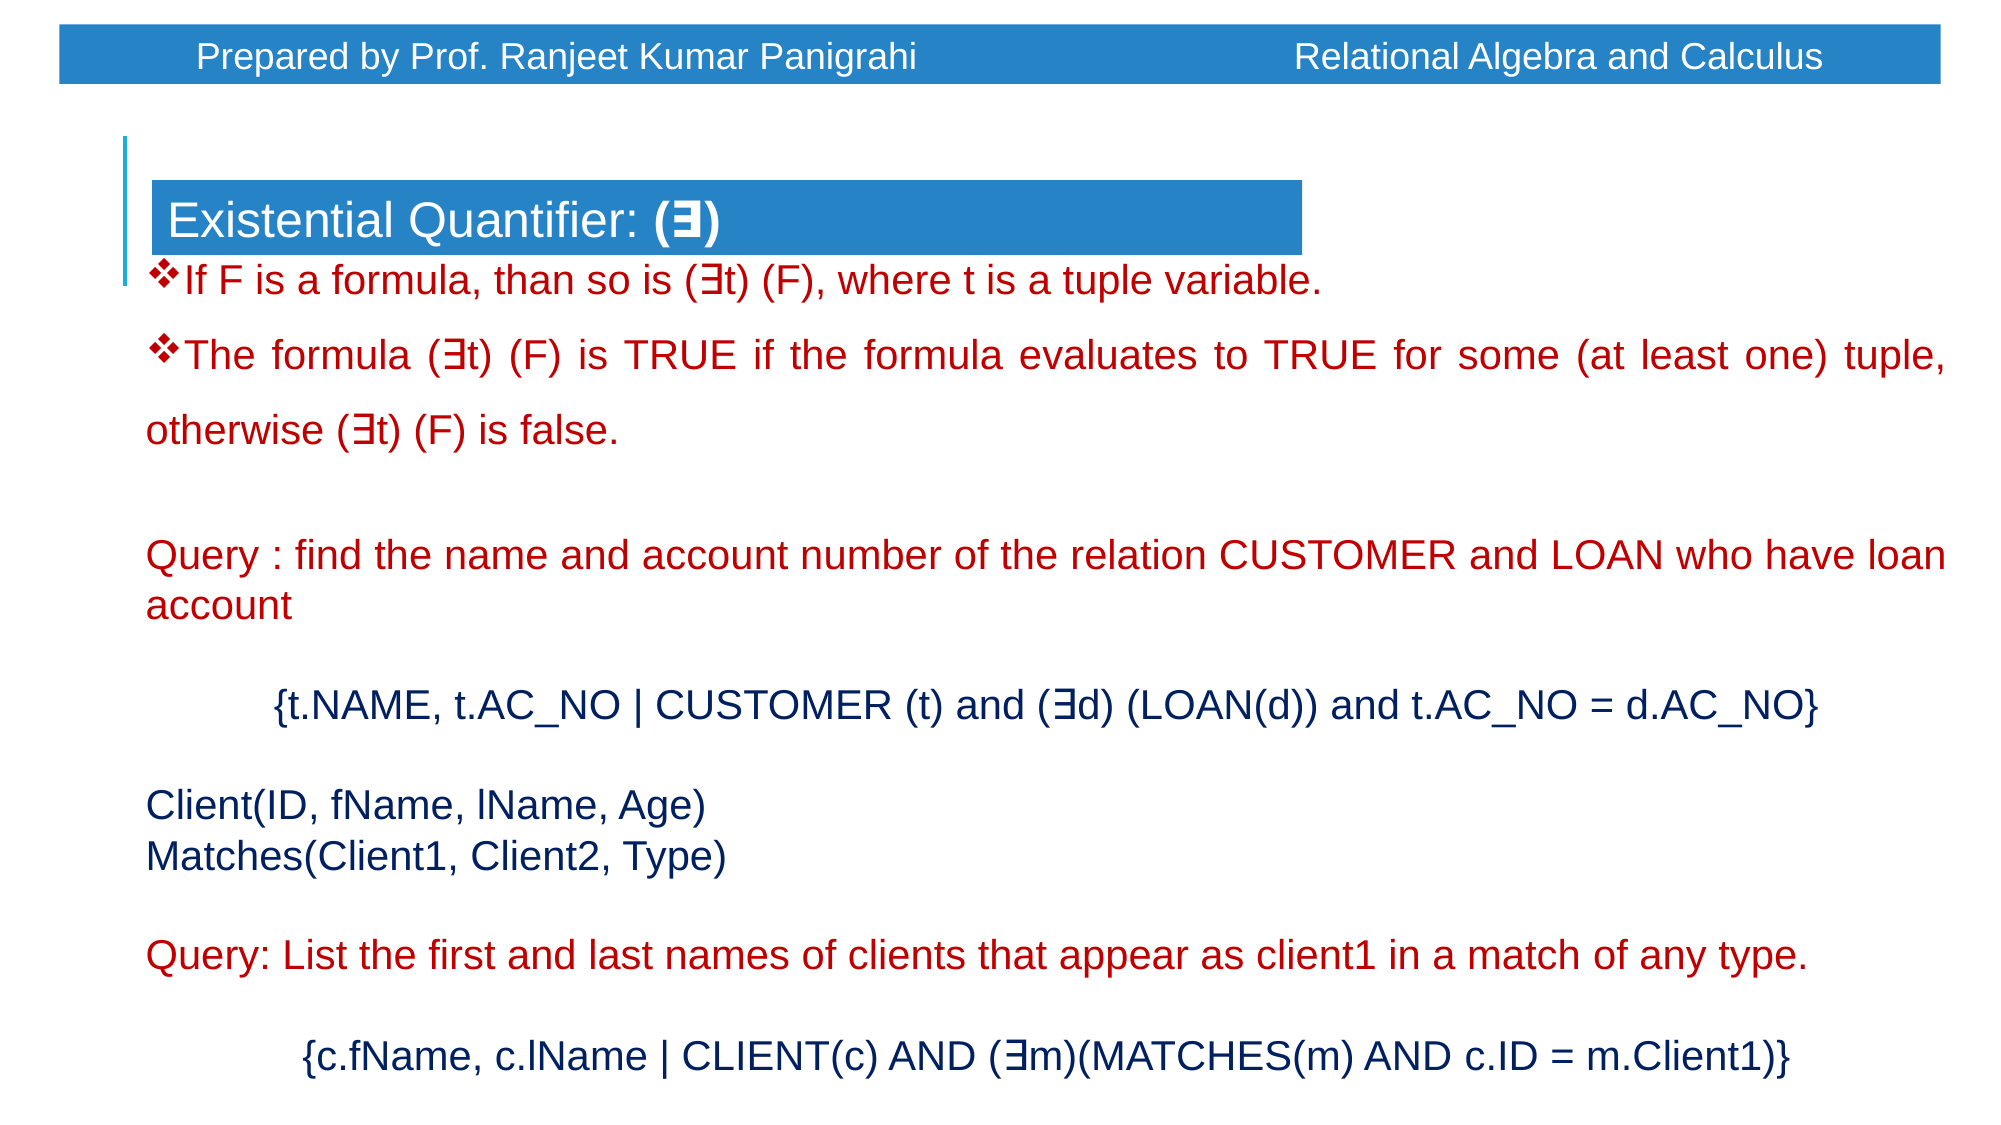

Prepared by Prof. Ranjeet Kumar Panigrahi                                    Relational Algebra and Calculus
Existential Quantifier: (∃)
If F is a formula, than so is (∃t) (F), where t is a tuple variable.
The formula (∃t) (F) is TRUE if the formula evaluates to TRUE for some (at least one) tuple, otherwise (∃t) (F) is false.

Query : find the name and account number of the relation CUSTOMER and LOAN who have loan account

{t.NAME, t.AC_NO | CUSTOMER (t) and (∃d) (LOAN(d)) and t.AC_NO = d.AC_NO}

Client(ID, fName, lName, Age)
Matches(Client1, Client2, Type)

Query: List the first and last names of clients that appear as client1 in a match of any type.

{c.fName, c.lName | CLIENT(c) AND (∃m)(MATCHES(m) AND c.ID = m.Client1)}